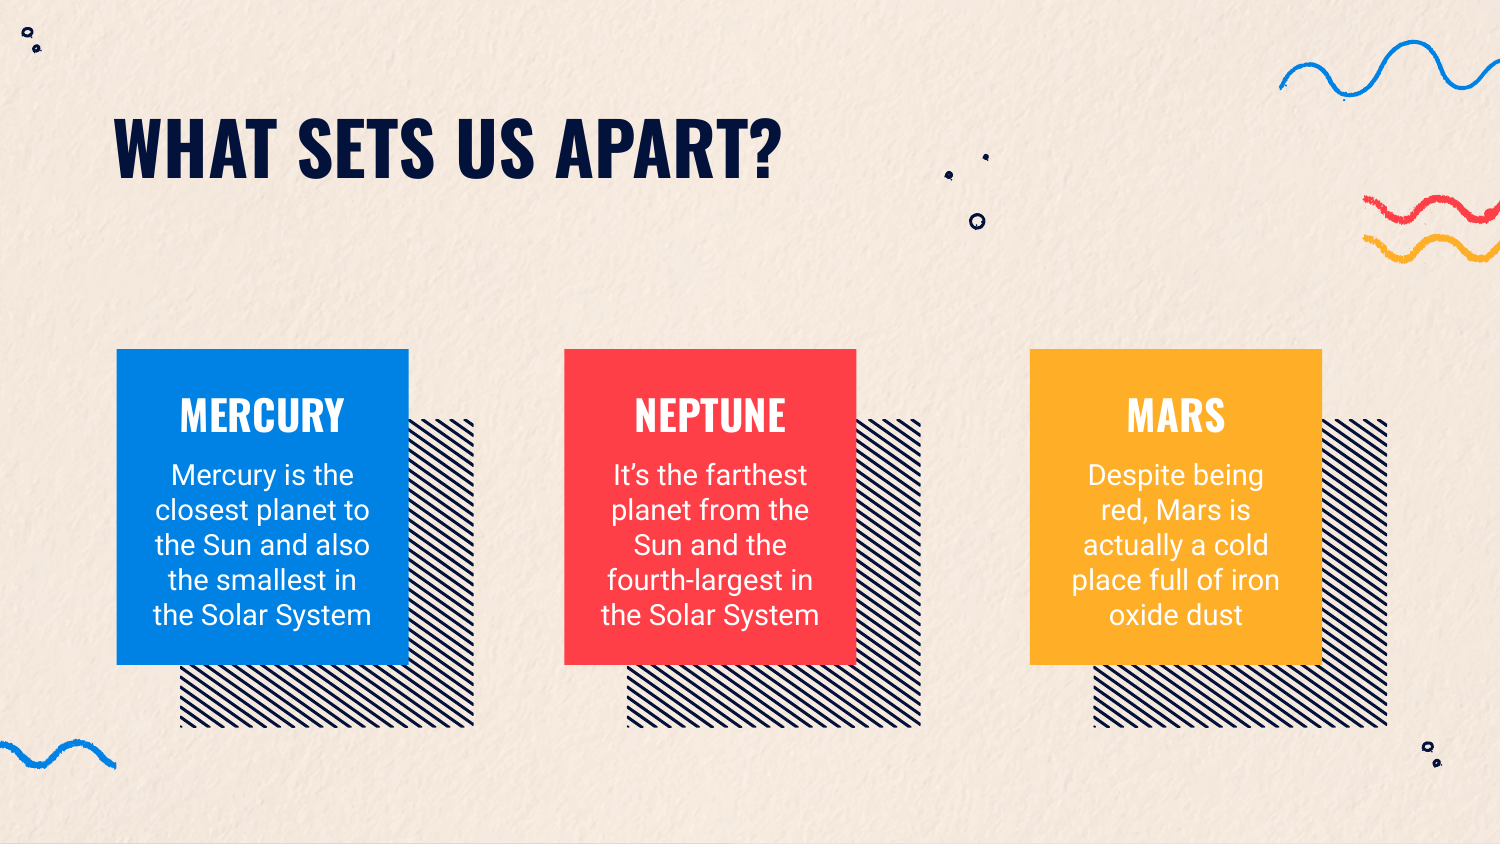

# WHAT SETS US APART?

MERCURY
NEPTUNE
MARS

It’s the farthest planet from the Sun and the
fourth-largest in the Solar System

Despite being red, Mars is actually a cold place full of iron oxide dust
Mercury is the closest planet to the Sun and also the smallest in the Solar System